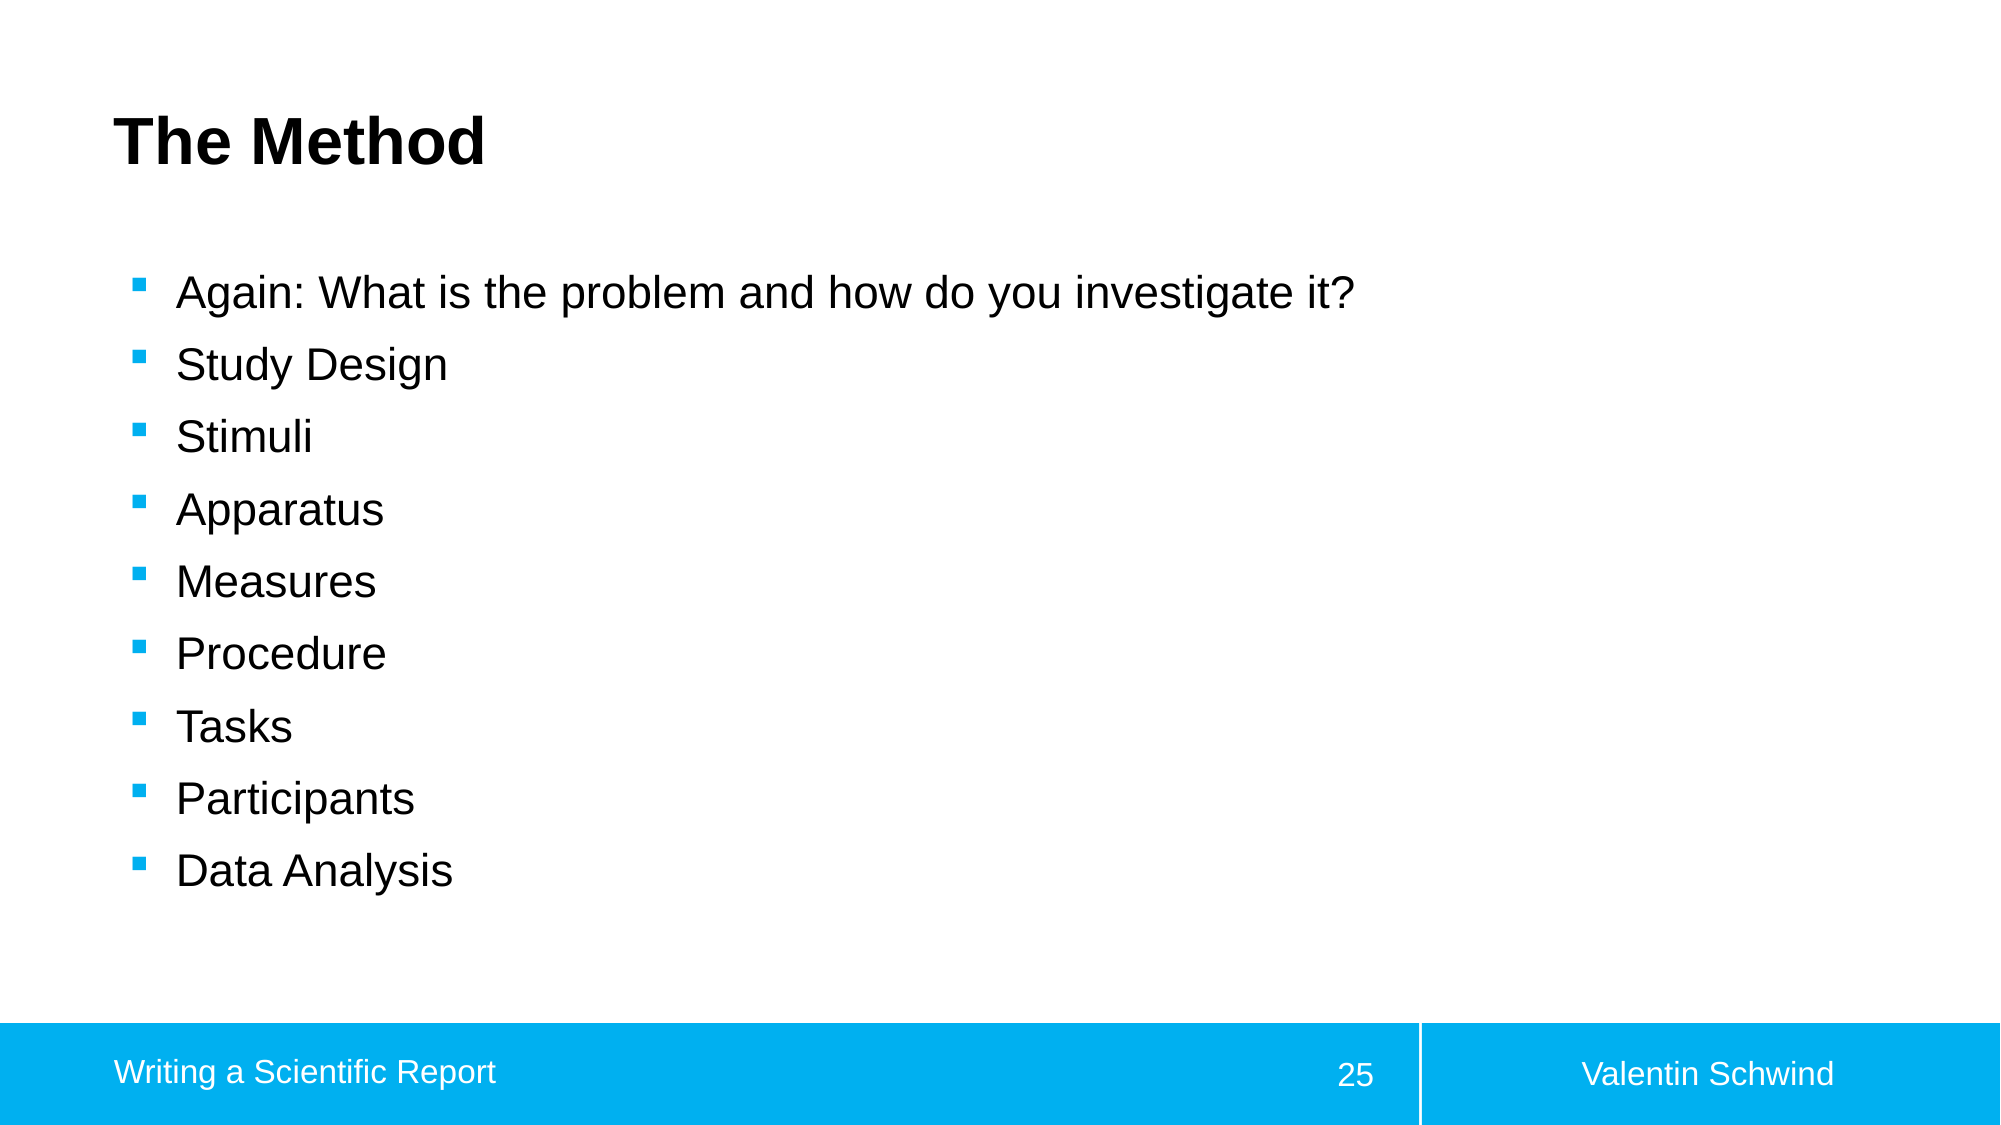

# The Method

Again: What is the problem and how do you investigate it?
Study Design
Stimuli
Apparatus
Measures
Procedure
Tasks
Participants
Data Analysis

Valentin Schwind
Writing a Scientific Report
25